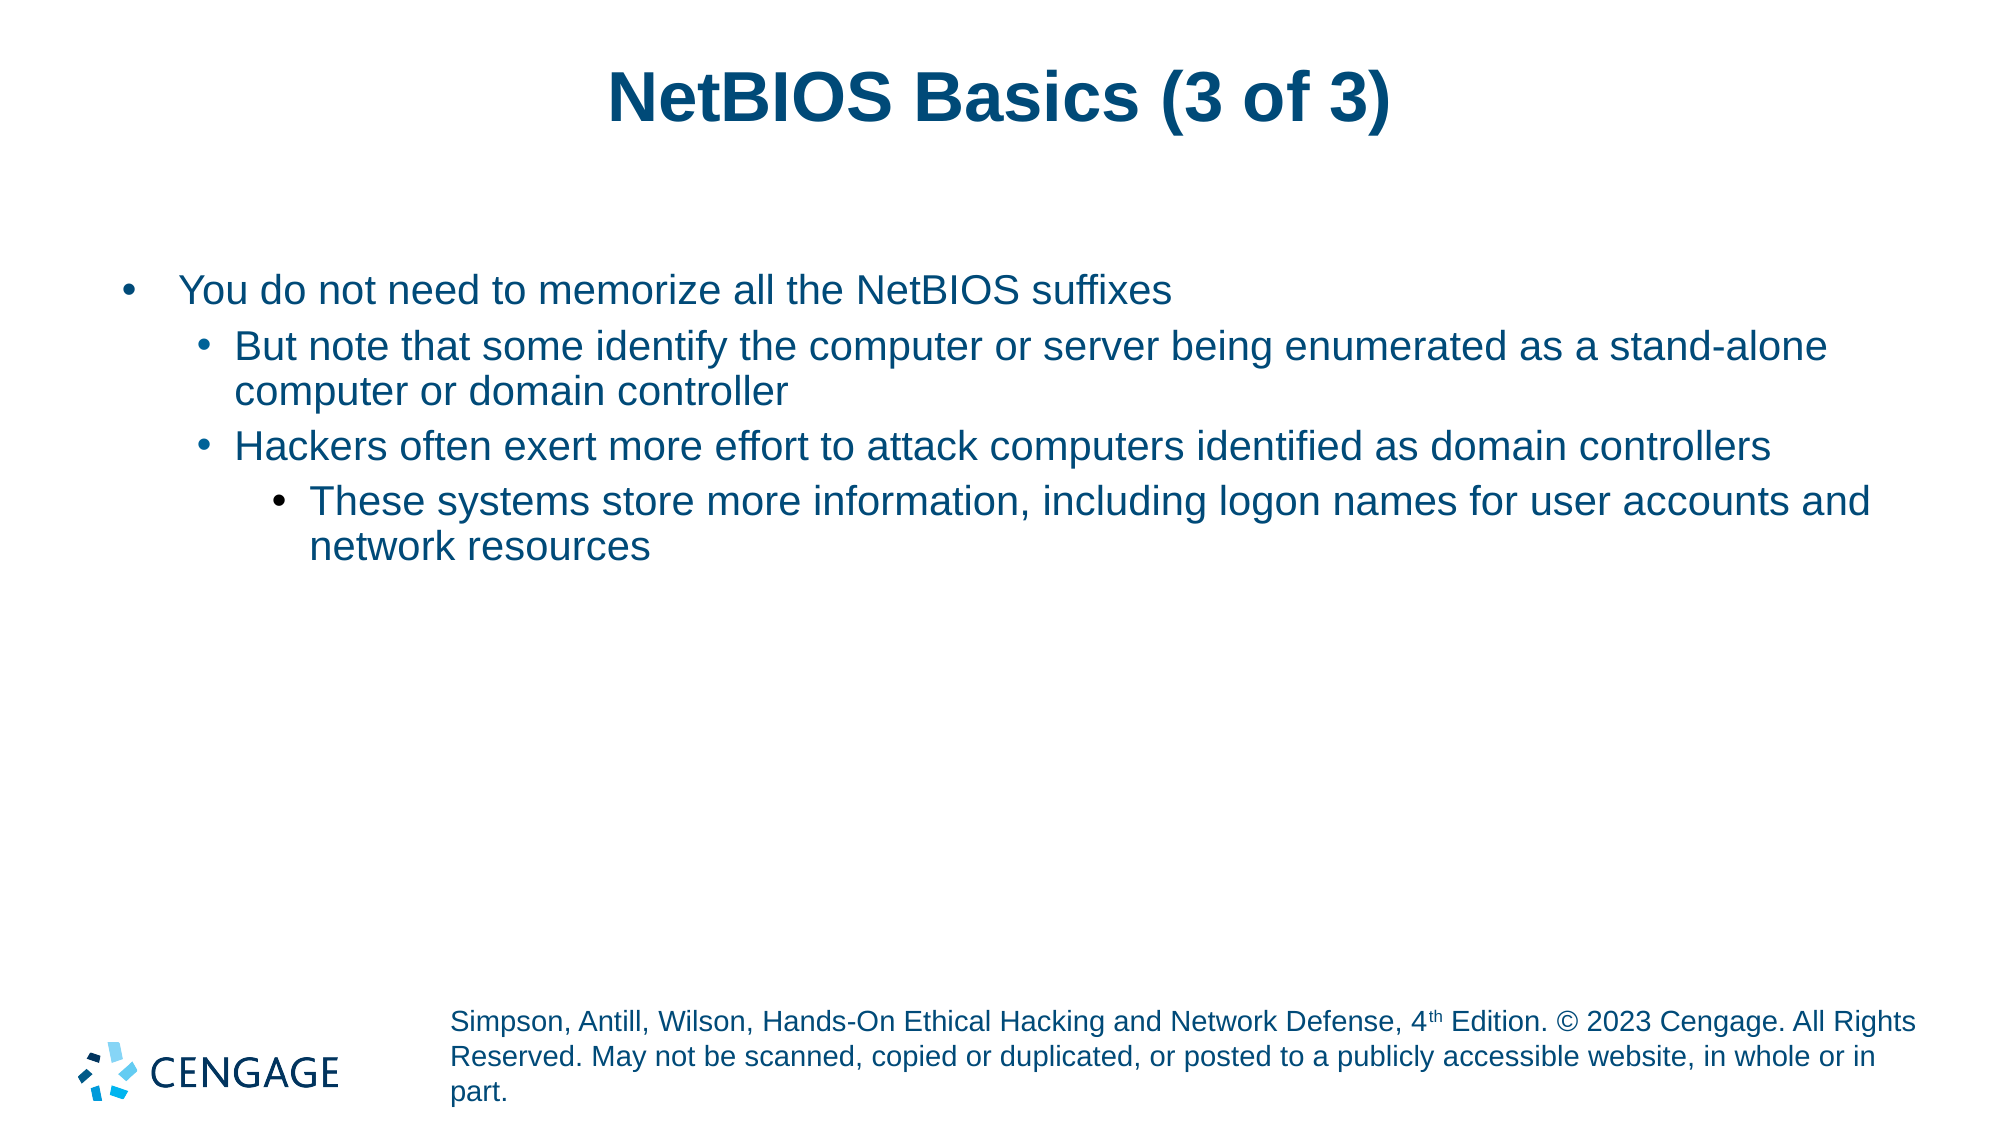

# NetBIOS Basics (3 of 3)
You do not need to memorize all the NetBIOS suffixes
But note that some identify the computer or server being enumerated as a stand-alone computer or domain controller
Hackers often exert more effort to attack computers identified as domain controllers
These systems store more information, including logon names for user accounts and network resources